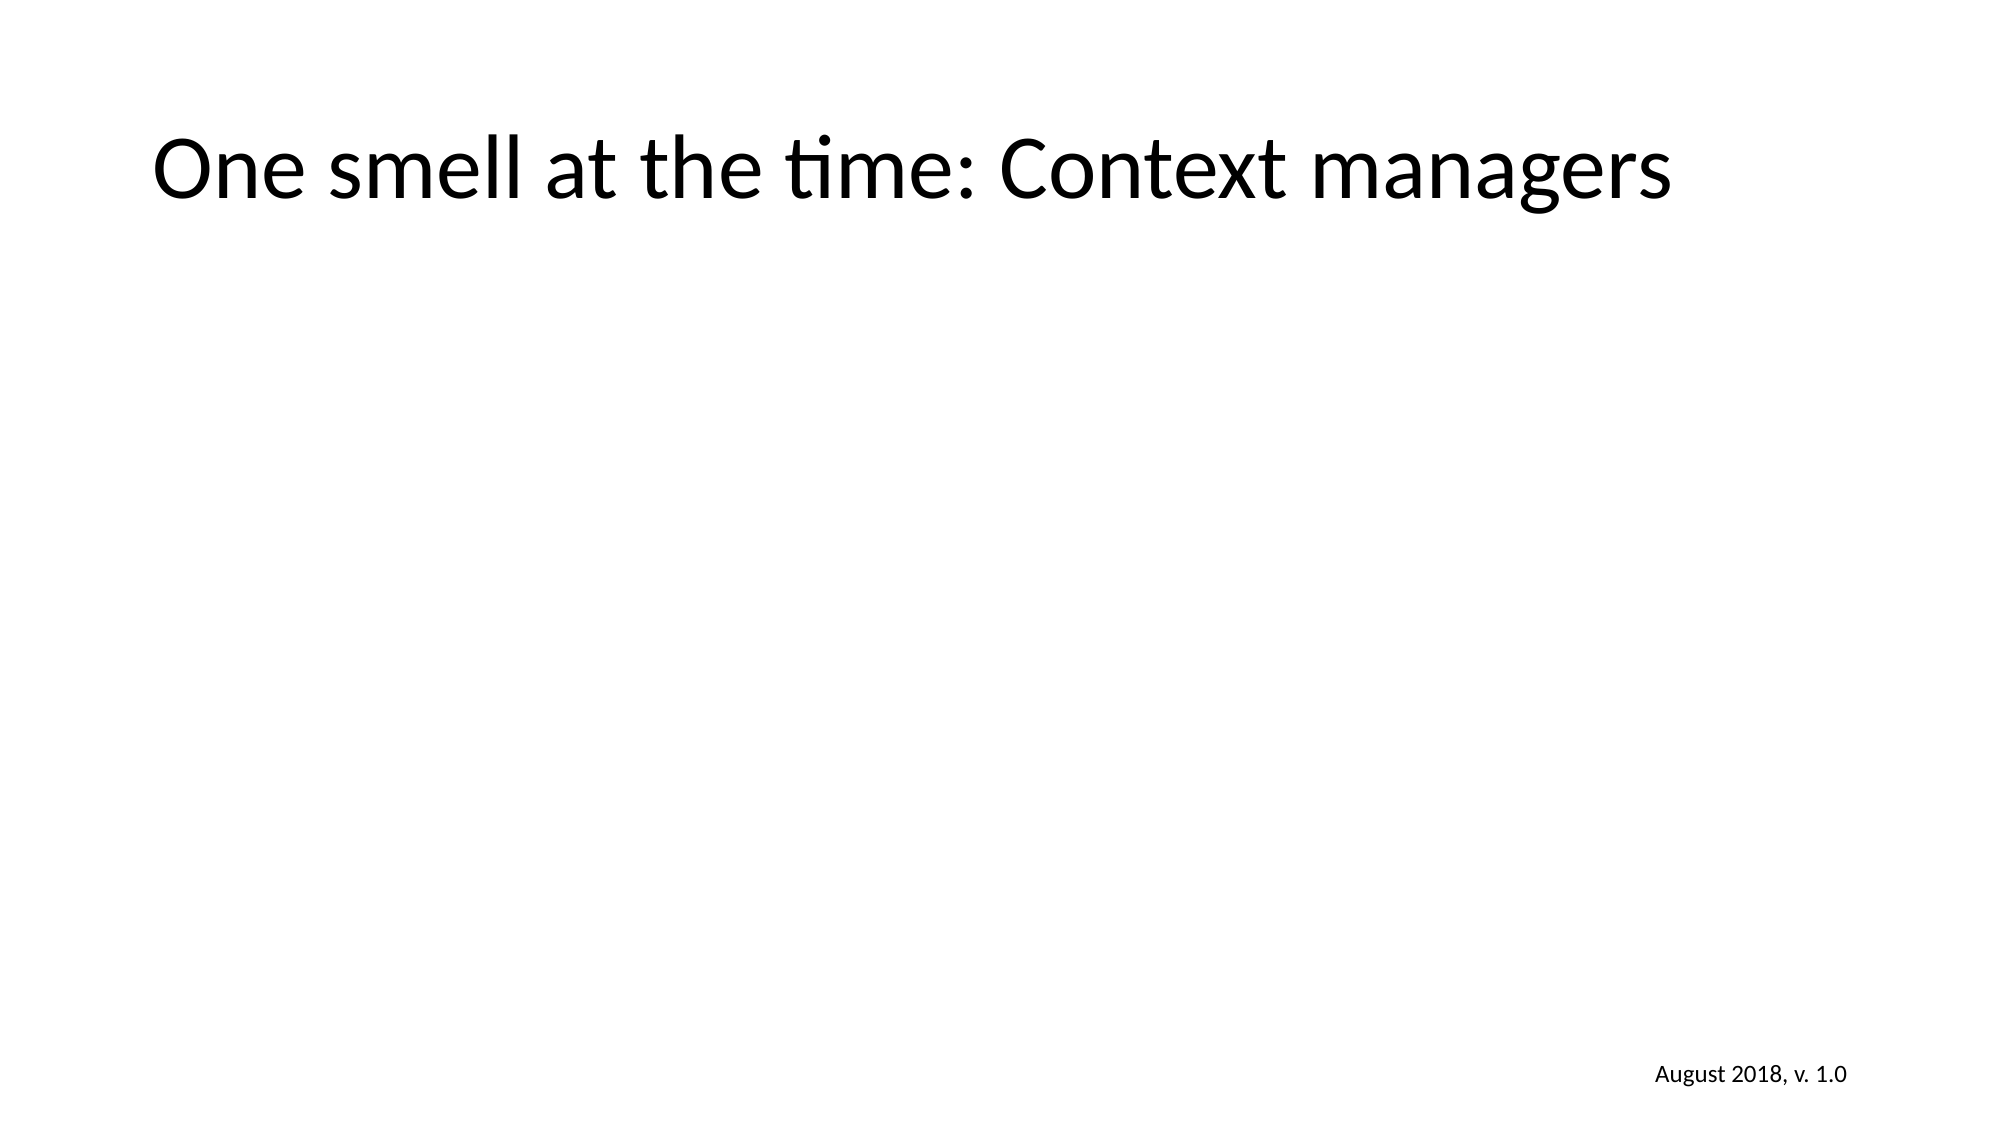

# One smell at the time: Context managers
August 2018, v. 1.0